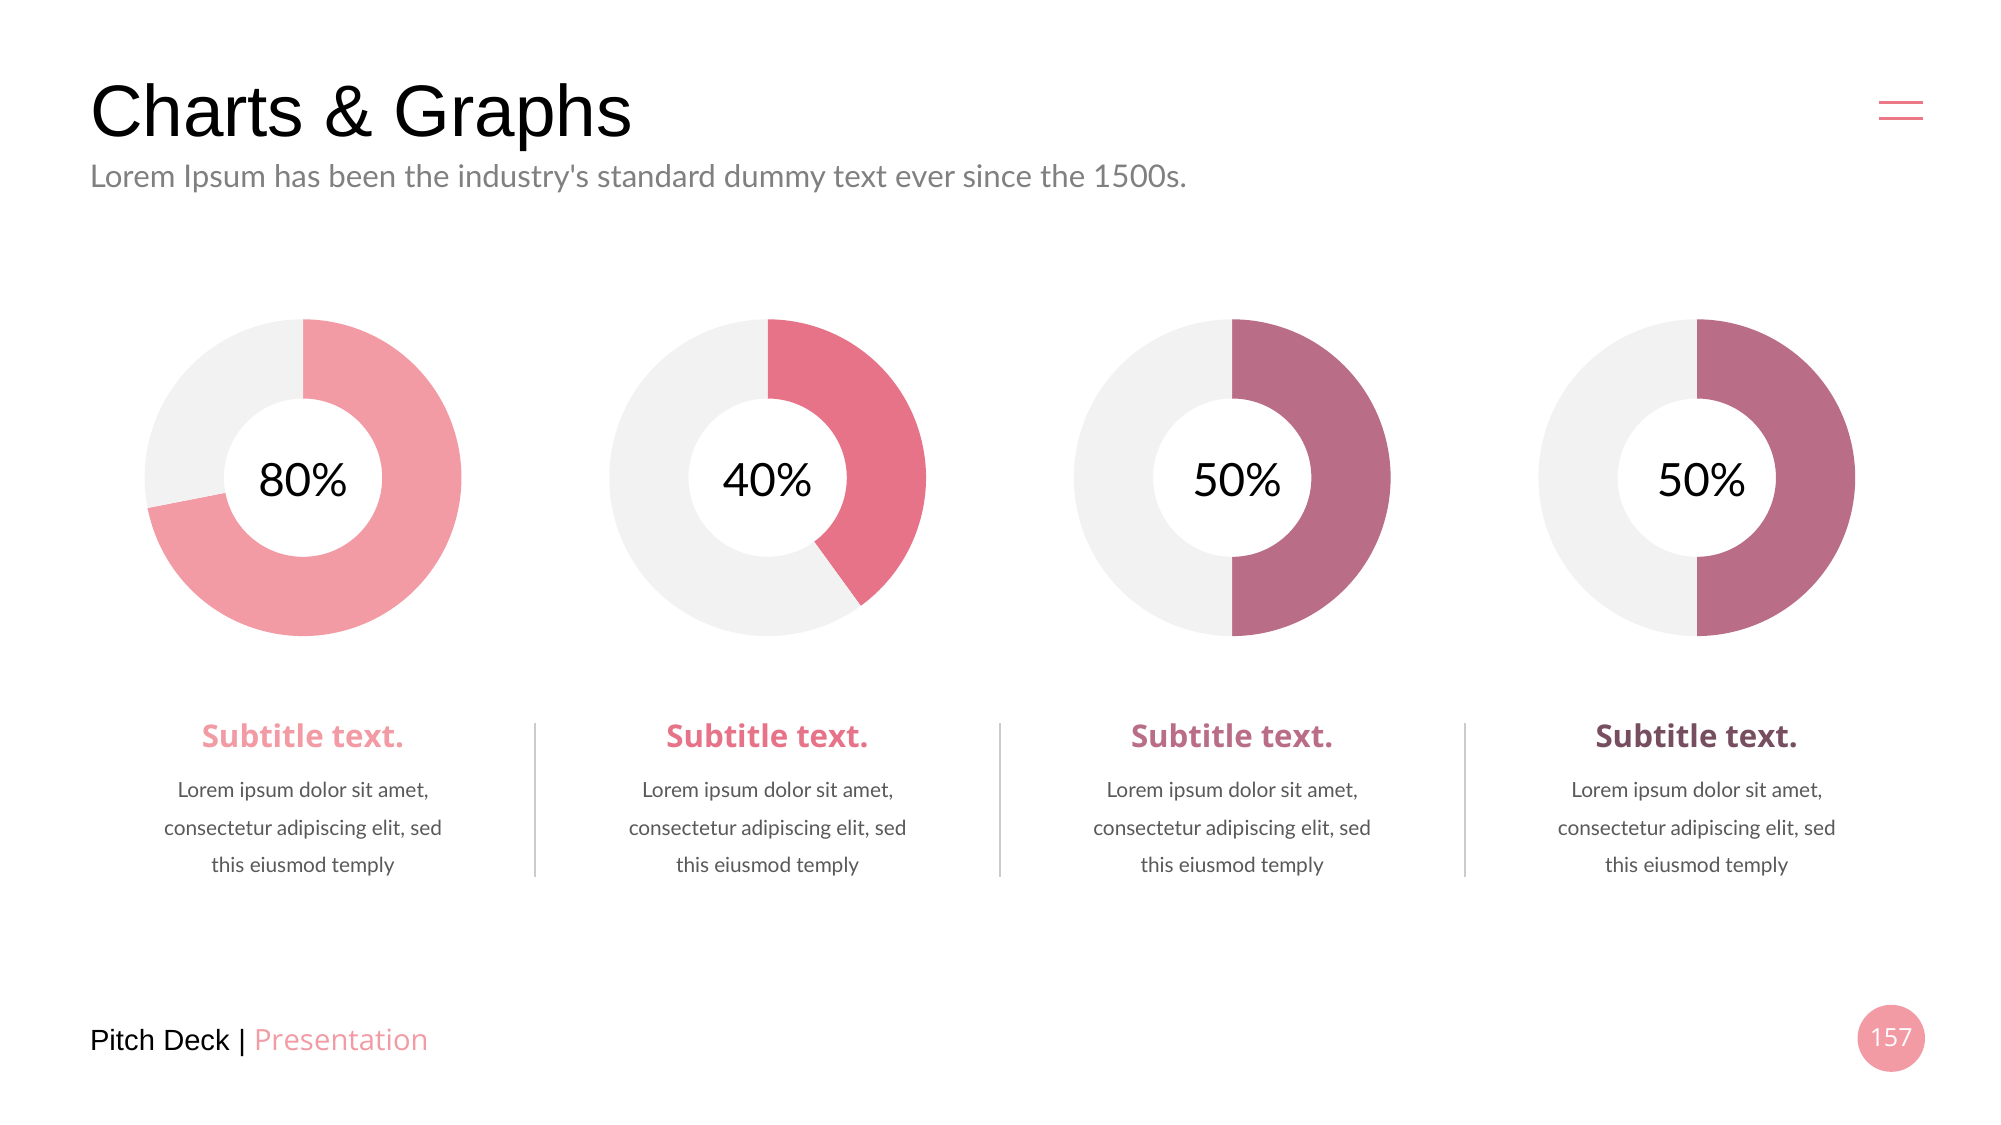

# Charts & Graphs
Lorem Ipsum has been the industry's standard dummy text ever since the 1500s.

### Chart

| Category | Sales |
|---|---|
| 1st Qtr | 8.2 |
| 2nd Qtr | 3.2 |

### Chart

| Category | Sales |
|---|---|
| 1st Qtr | 8.0 |
| 2nd Qtr | 12.0 |

### Chart

| Category | Sales |
|---|---|
| 1st Qtr | 8.0 |
| 2nd Qtr | 8.0 |

### Chart

| Category | Sales |
|---|---|
| 1st Qtr | 8.0 |
| 2nd Qtr | 8.0 |
80%
40%
50%
50%
Subtitle text.
Subtitle text.
Subtitle text.
Subtitle text.
Lorem ipsum dolor sit amet, consectetur adipiscing elit, sed this eiusmod temply
Lorem ipsum dolor sit amet, consectetur adipiscing elit, sed this eiusmod temply
Lorem ipsum dolor sit amet, consectetur adipiscing elit, sed this eiusmod temply
Lorem ipsum dolor sit amet, consectetur adipiscing elit, sed this eiusmod temply
Pitch Deck | Presentation
157